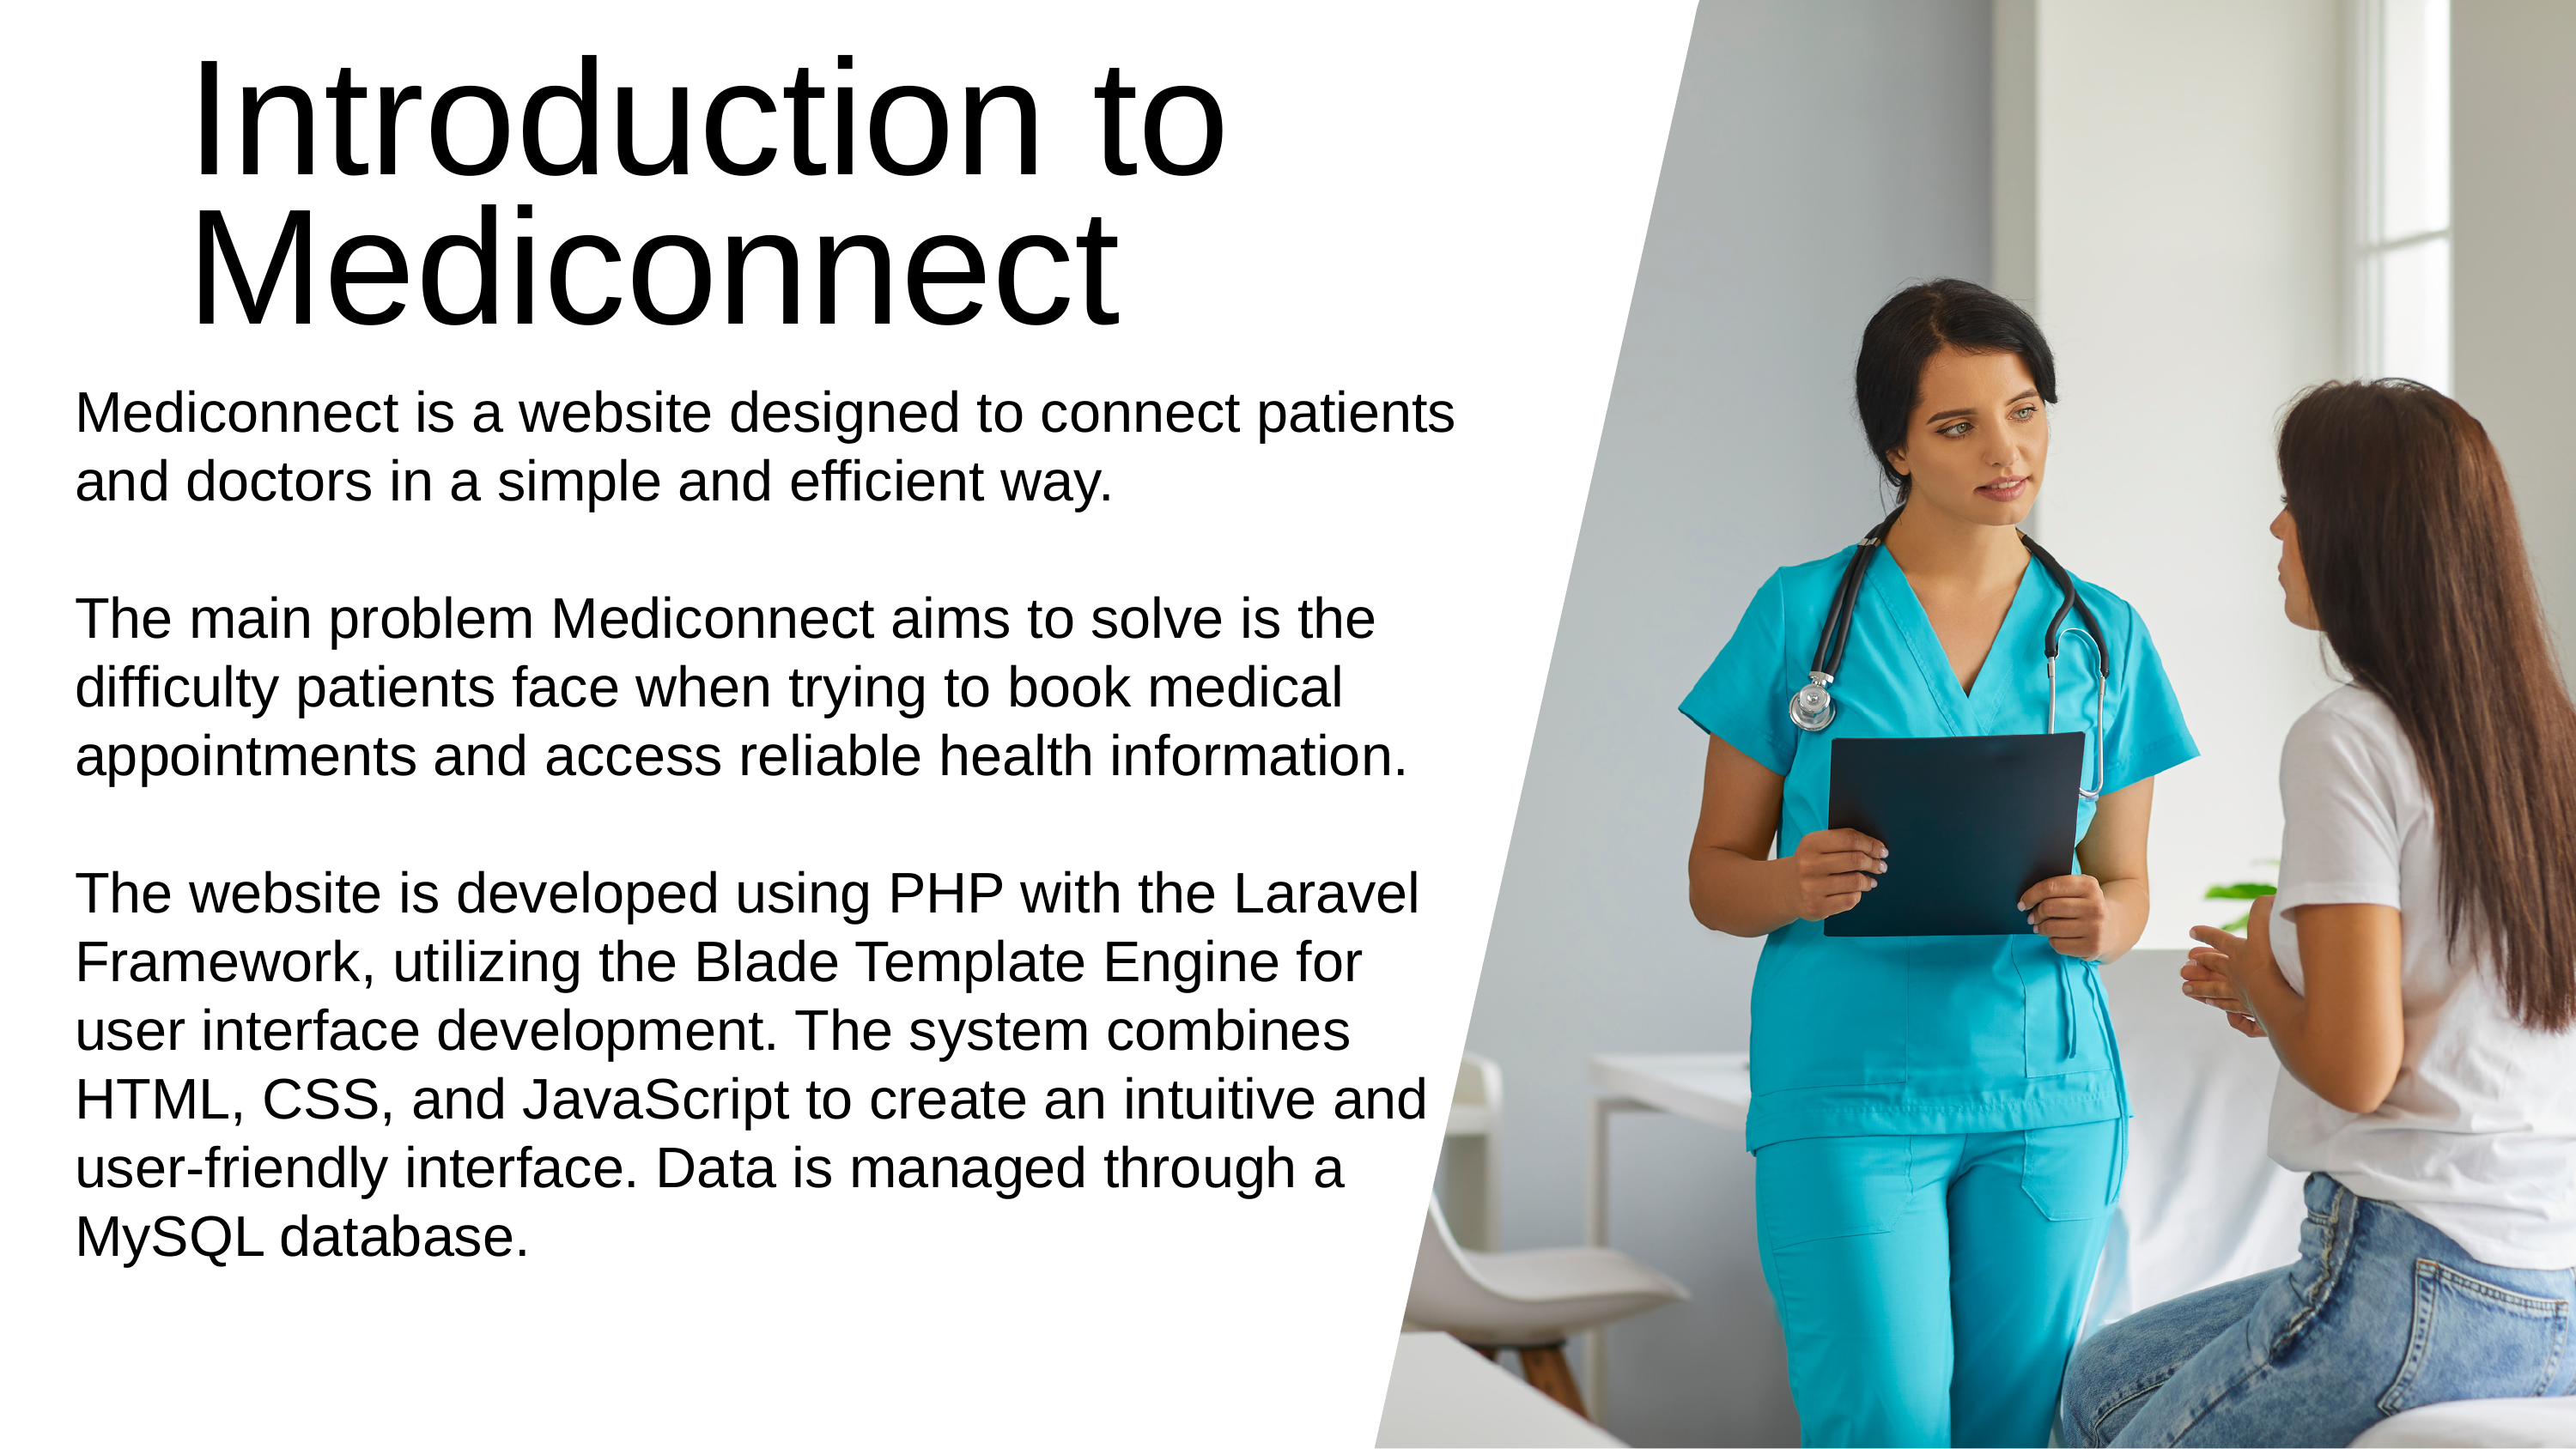

Introduction to
Mediconnect
Mediconnect is a website designed to connect patients and doctors in a simple and efficient way.

The main problem Mediconnect aims to solve is the difficulty patients face when trying to book medical appointments and access reliable health information.

The website is developed using PHP with the Laravel Framework, utilizing the Blade Template Engine for user interface development. The system combines HTML, CSS, and JavaScript to create an intuitive and user-friendly interface. Data is managed through a MySQL database.